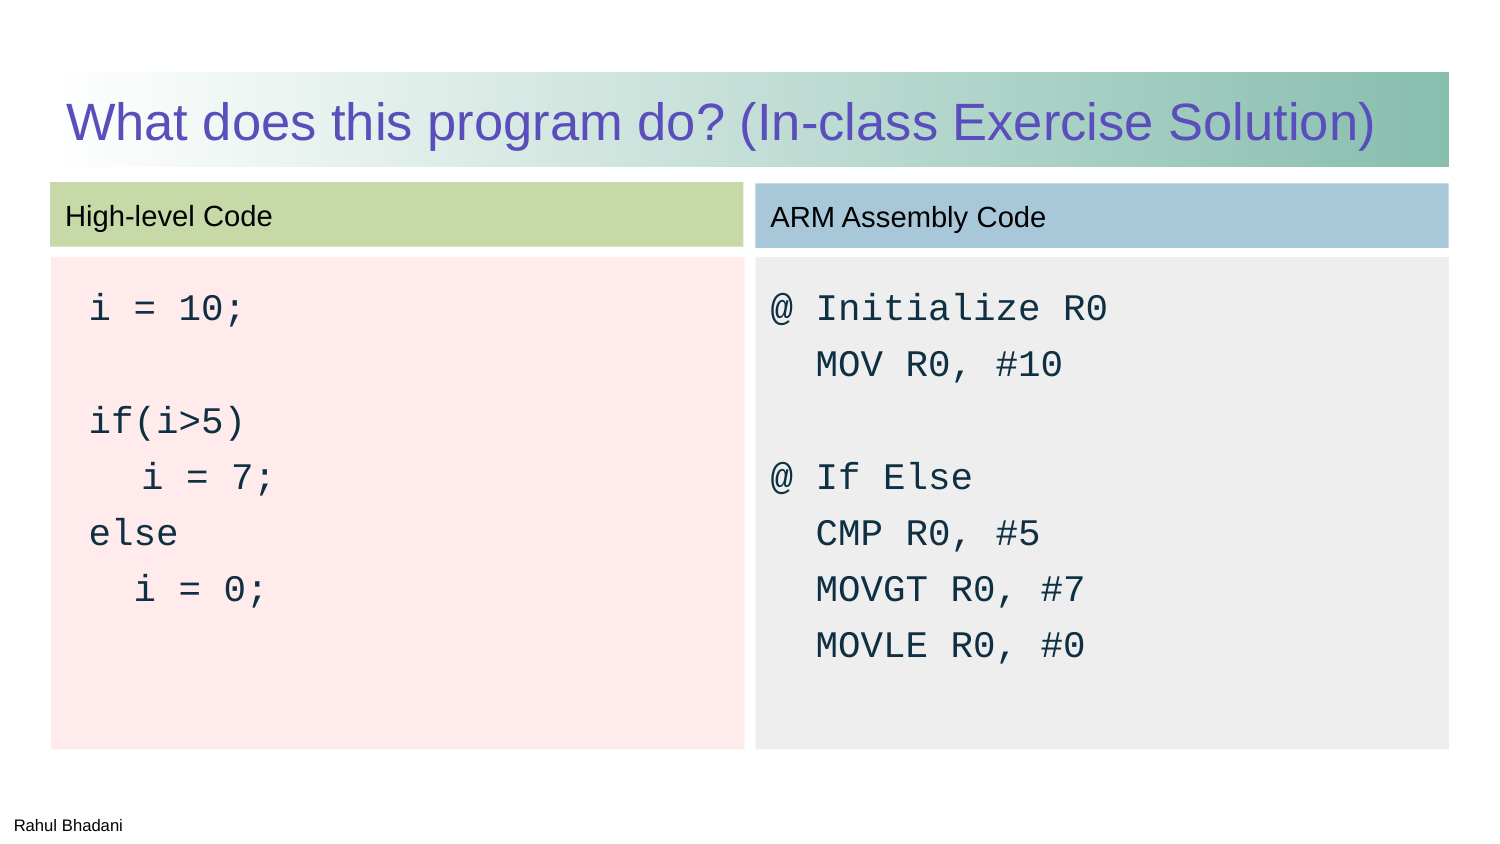

# What does this program do? (In-class Exercise Solution)
 i = 10;

 if(i>5)
i = 7;
 else
   i = 0;
@ Initialize R0
  MOV R0, #10

@ If Else
  CMP R0, #5
  MOVGT R0, #7
  MOVLE R0, #0